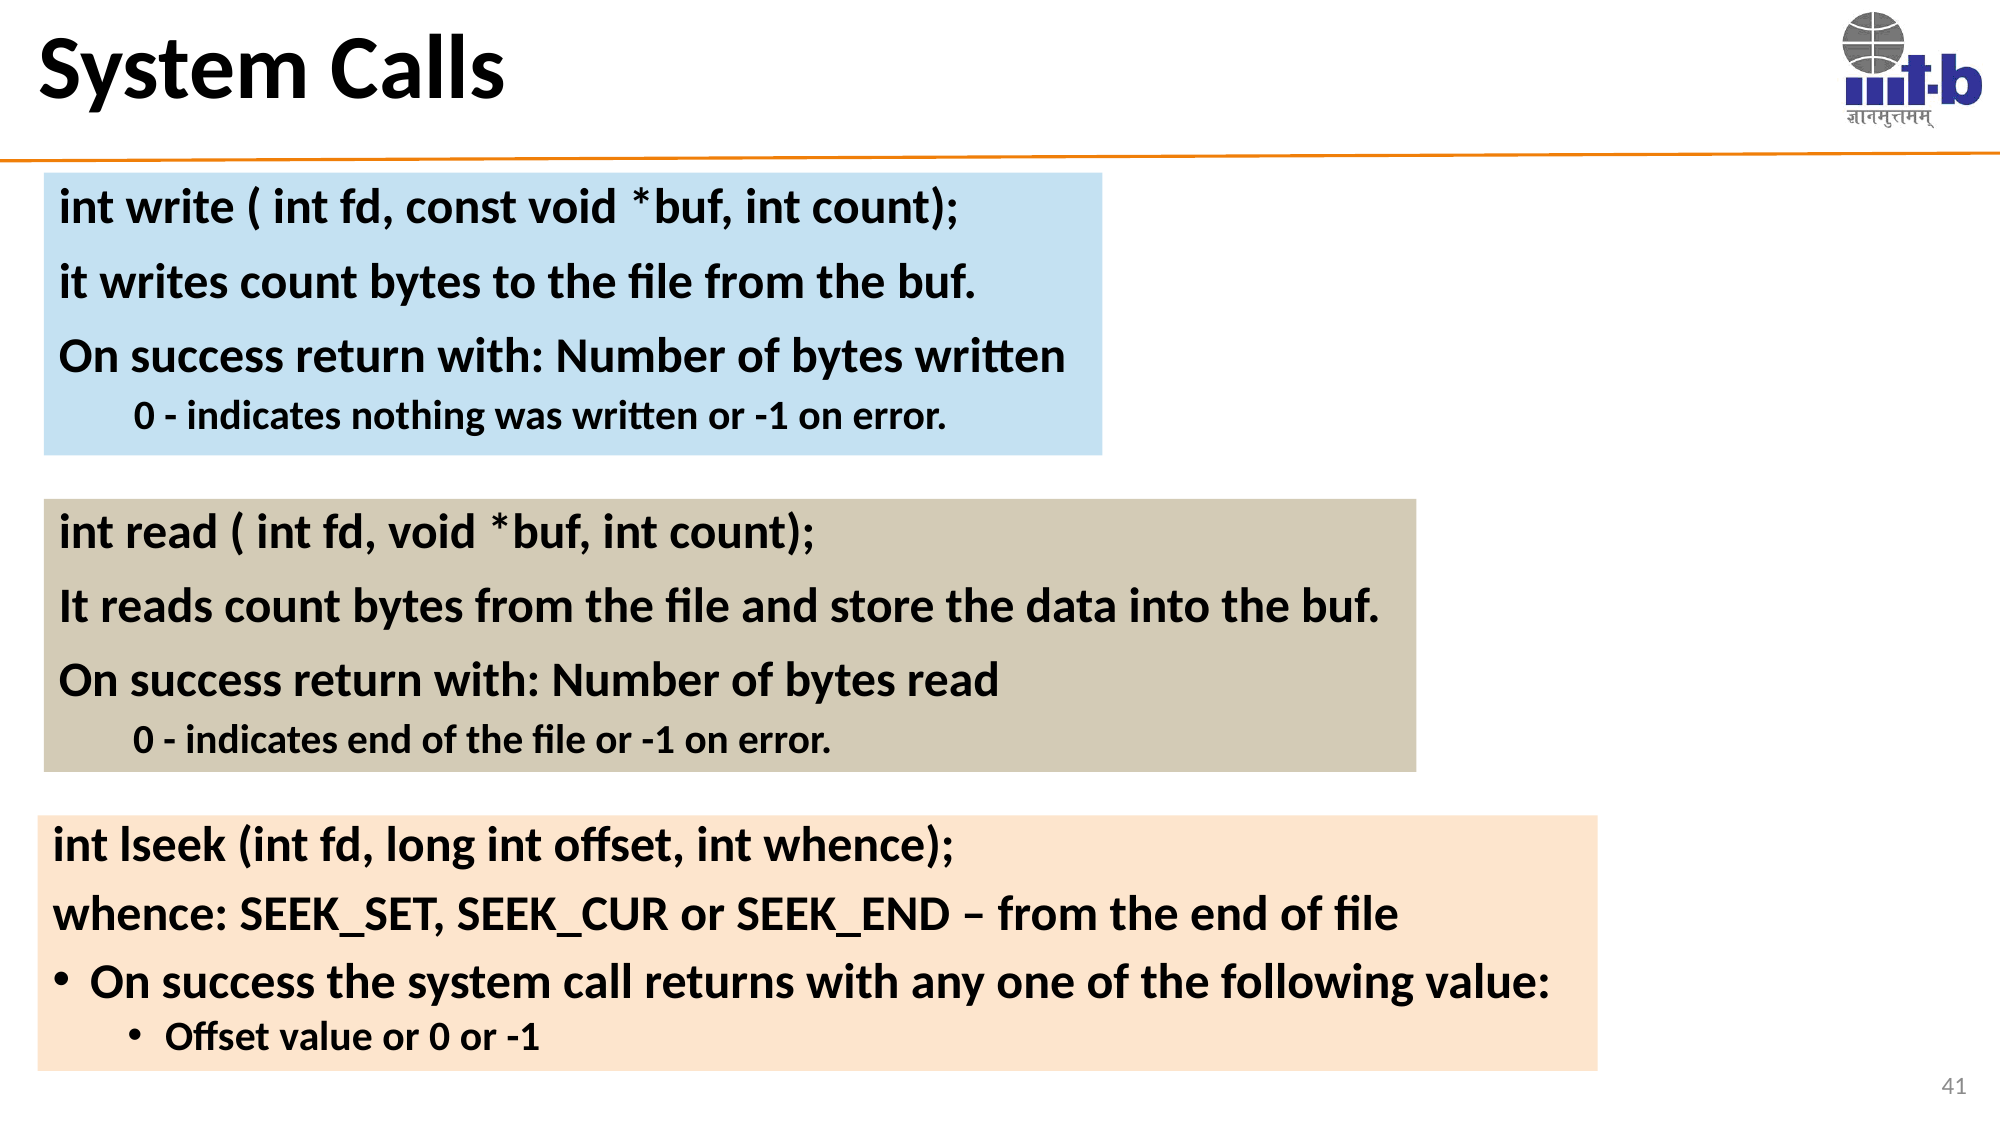

# System Calls
int write ( int fd, const void *buf, int count);
it writes count bytes to the file from the buf.
On success return with: Number of bytes written
0 - indicates nothing was written or -1 on error.
int read ( int fd, void *buf, int count);
It reads count bytes from the file and store the data into the buf.
On success return with: Number of bytes read
0 - indicates end of the file or -1 on error.
int lseek (int fd, long int offset, int whence);
whence: SEEK_SET, SEEK_CUR or SEEK_END – from the end of file
On success the system call returns with any one of the following value:
Offset value or 0 or -1
41